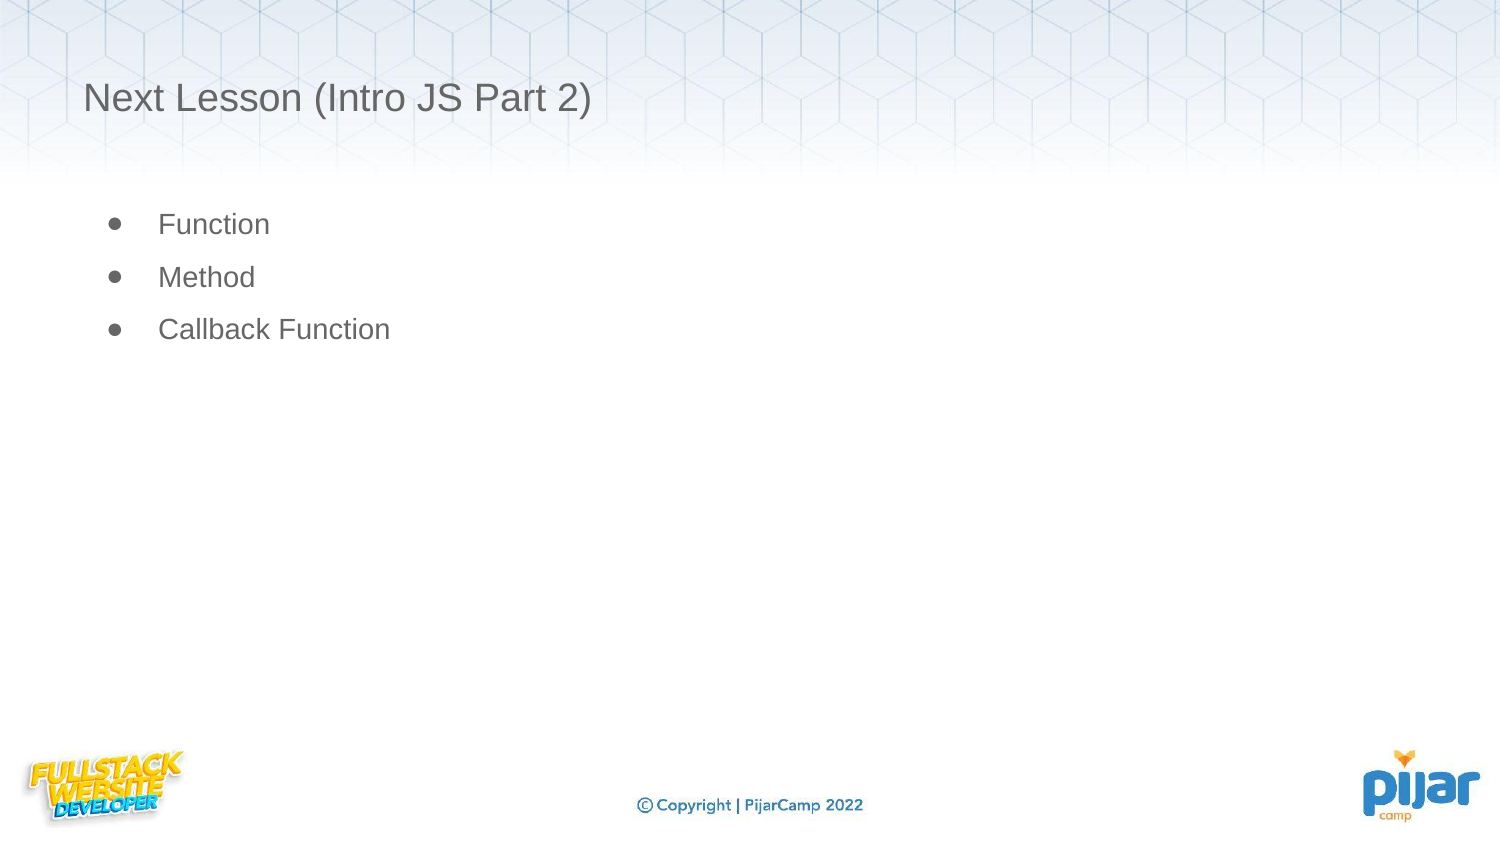

Next Lesson (Intro JS Part 2)
Function
Method
Callback Function